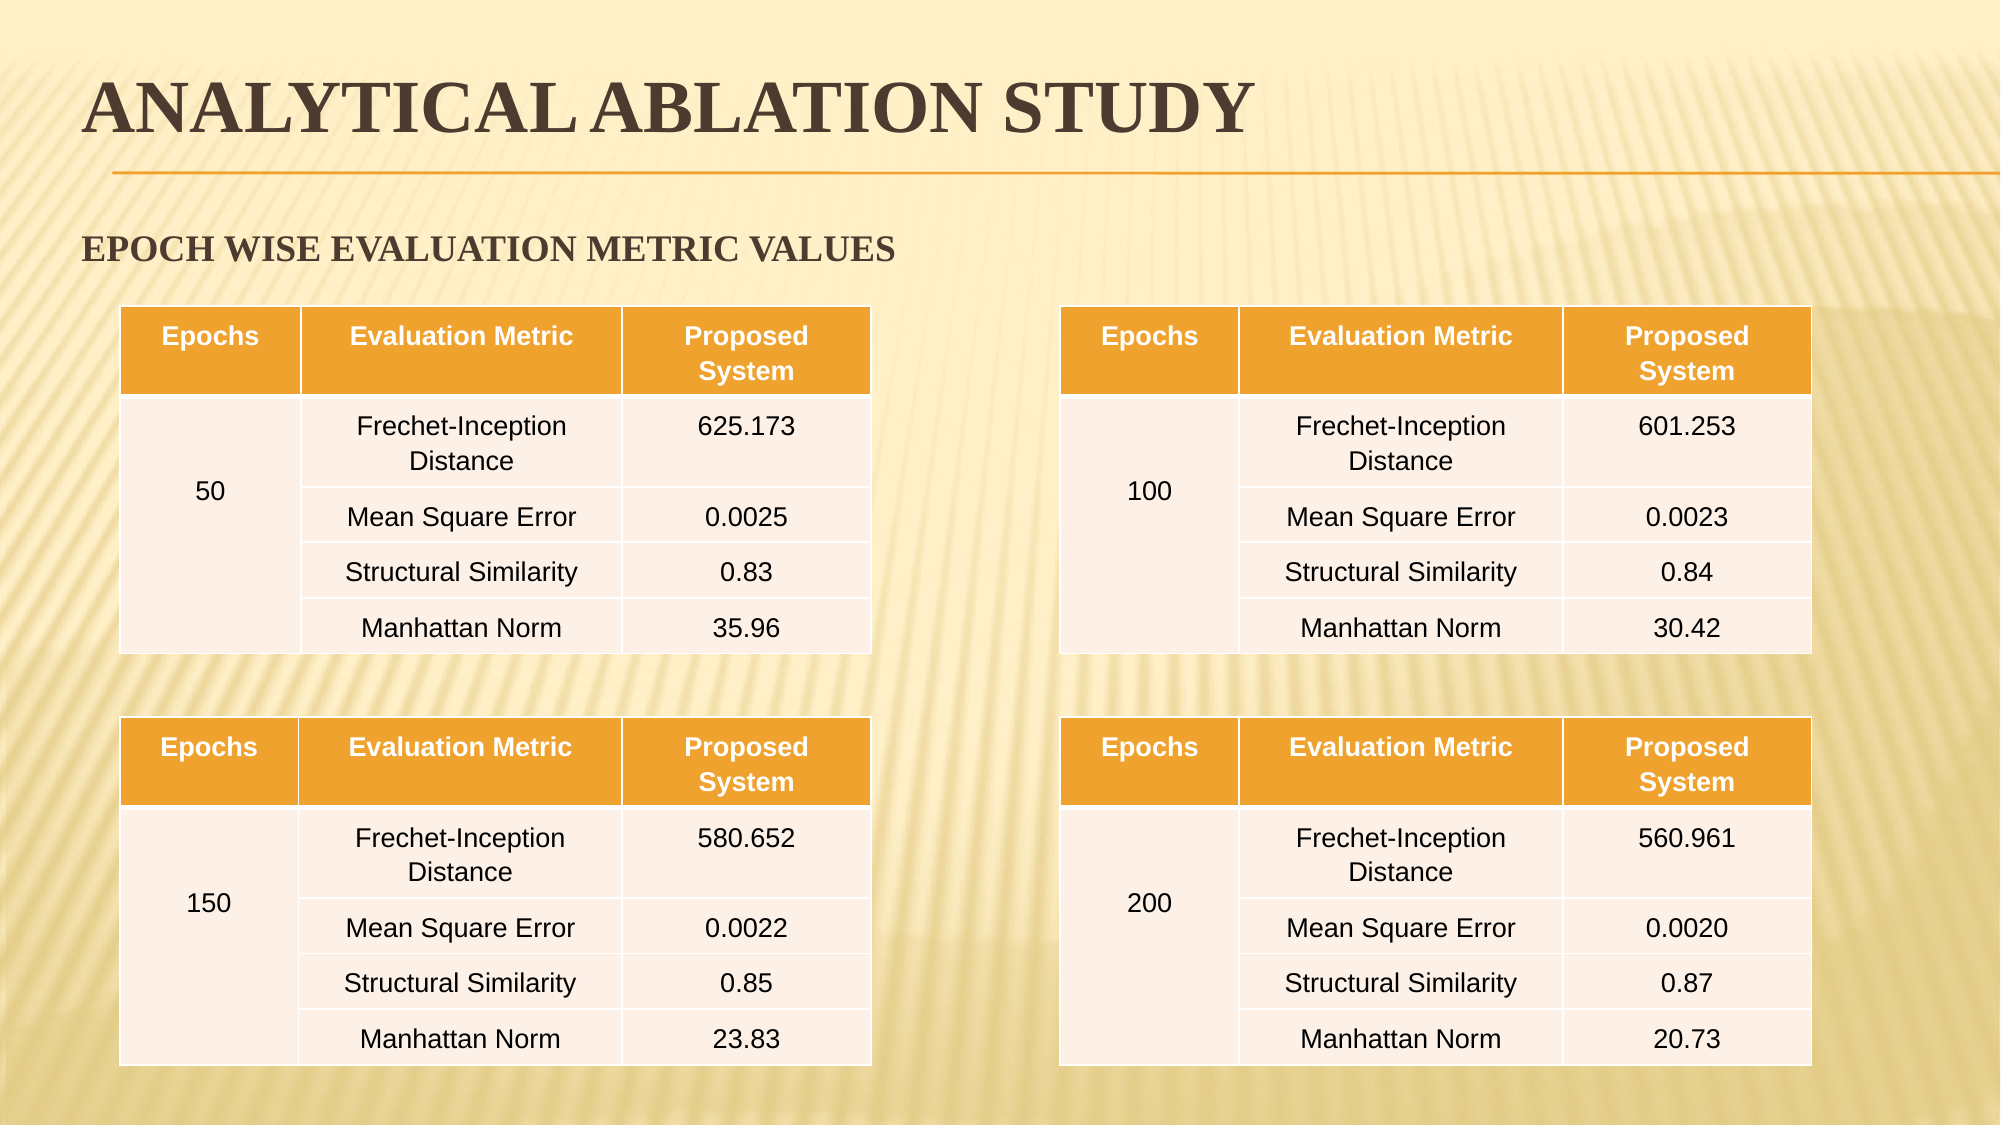

# ANALYTICAL ABLATION STUDY
EPOCH WISE EVALUATION METRIC VALUES

| Epochs | Evaluation Metric | Proposed System |
| --- | --- | --- |
| 50 | Frechet-Inception Distance | 625.173 |
|  | Mean Square Error | 0.0025 |
|  | Structural Similarity | 0.83 |
|  | Manhattan Norm | 35.96 |
| Epochs | Evaluation Metric | Proposed System |
| --- | --- | --- |
| 100 | Frechet-Inception Distance | 601.253 |
|  | Mean Square Error | 0.0023 |
|  | Structural Similarity | 0.84 |
|  | Manhattan Norm | 30.42 |
| Epochs | Evaluation Metric | Proposed System |
| --- | --- | --- |
| 200 | Frechet-Inception Distance | 560.961 |
|  | Mean Square Error | 0.0020 |
|  | Structural Similarity | 0.87 |
|  | Manhattan Norm | 20.73 |
| Epochs | Evaluation Metric | Proposed System |
| --- | --- | --- |
| 150 | Frechet-Inception Distance | 580.652 |
|  | Mean Square Error | 0.0022 |
|  | Structural Similarity | 0.85 |
|  | Manhattan Norm | 23.83 |